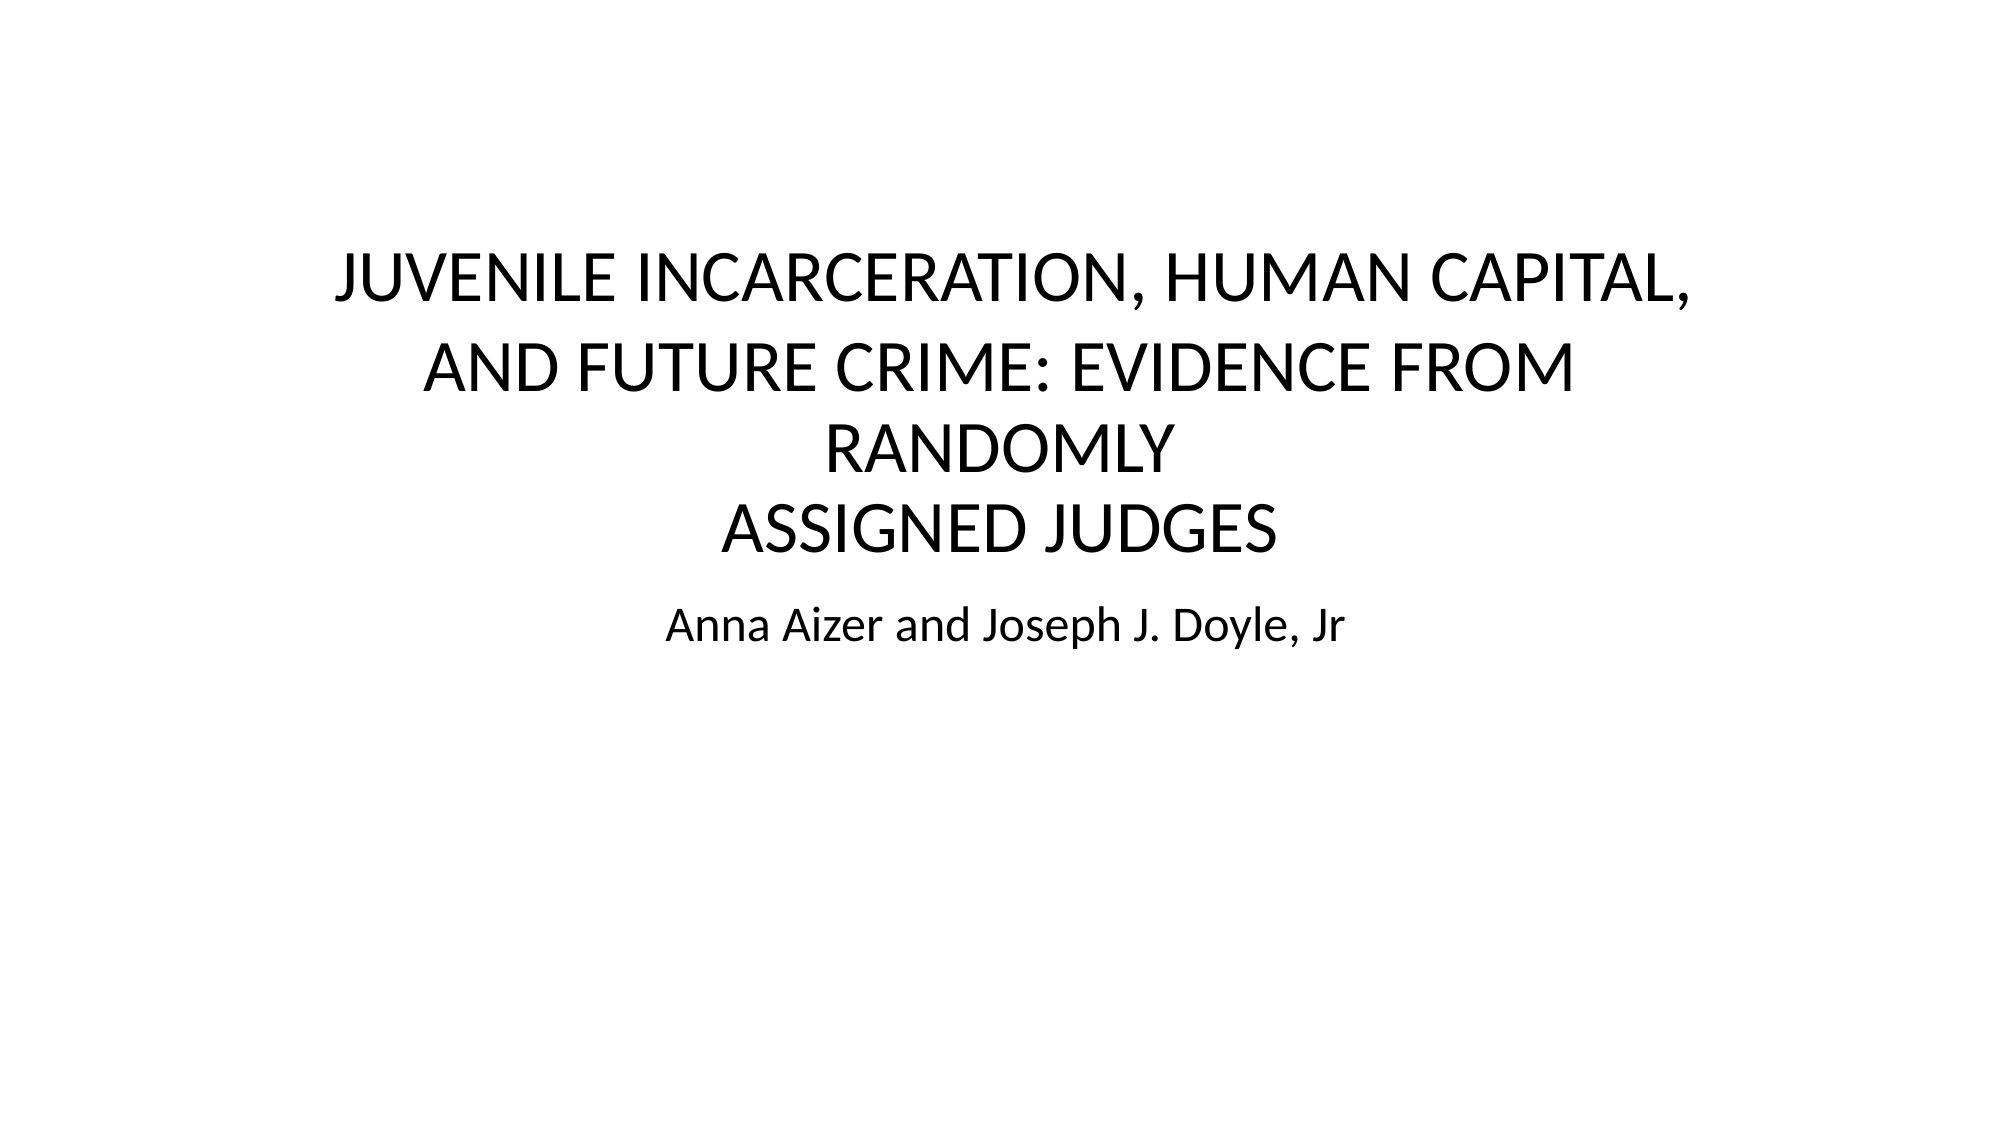

# JUVENILE INCARCERATION, HUMAN CAPITAL, AND FUTURE CRIME: EVIDENCE FROM RANDOMLY ASSIGNED JUDGES
 Anna Aizer and Joseph J. Doyle, Jr